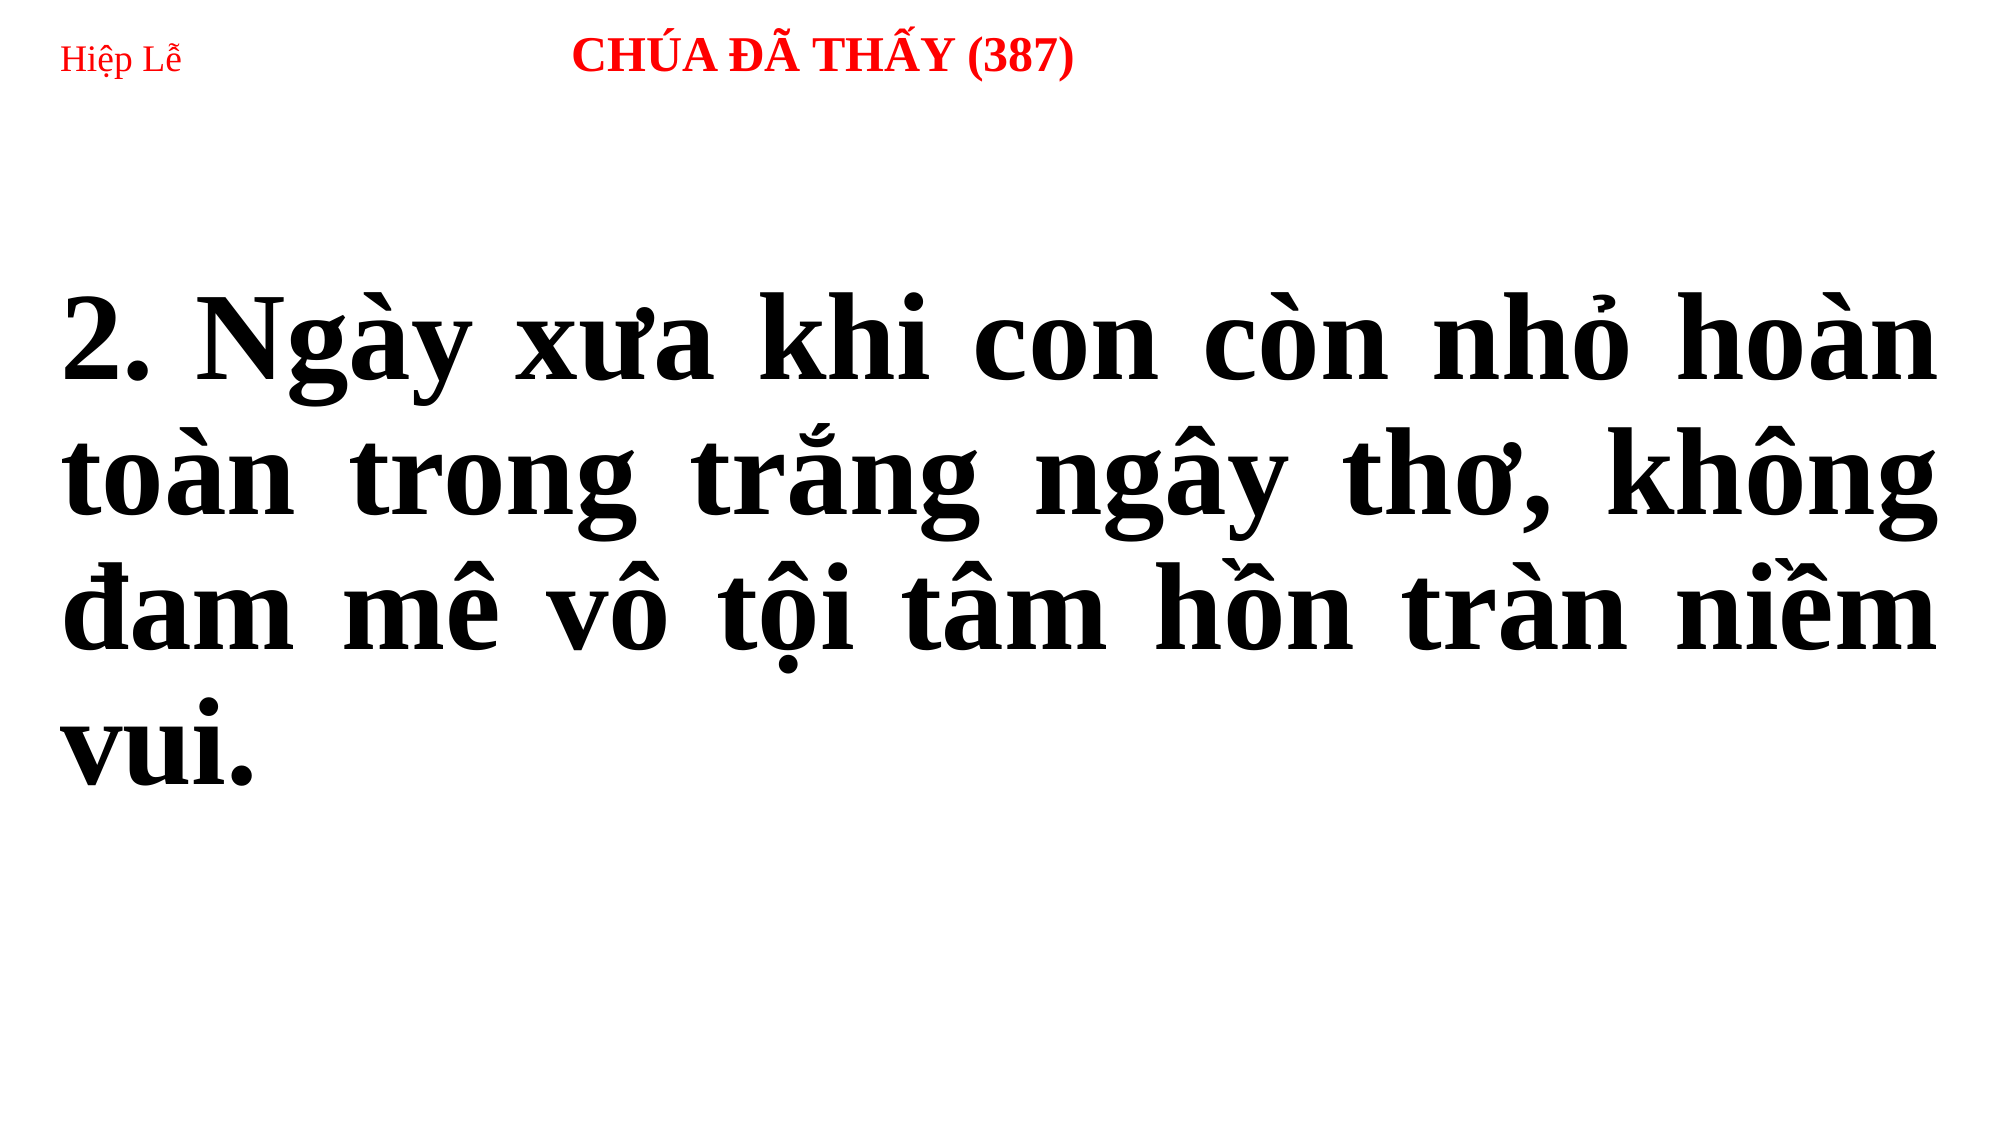

# Hiệp Lễ                                         CHÚA ĐÃ THẤY (387)
2. Ngày xưa khi con còn nhỏ hoàn toàn trong trắng ngây thơ, không đam mê vô tội tâm hồn tràn niềm vui.